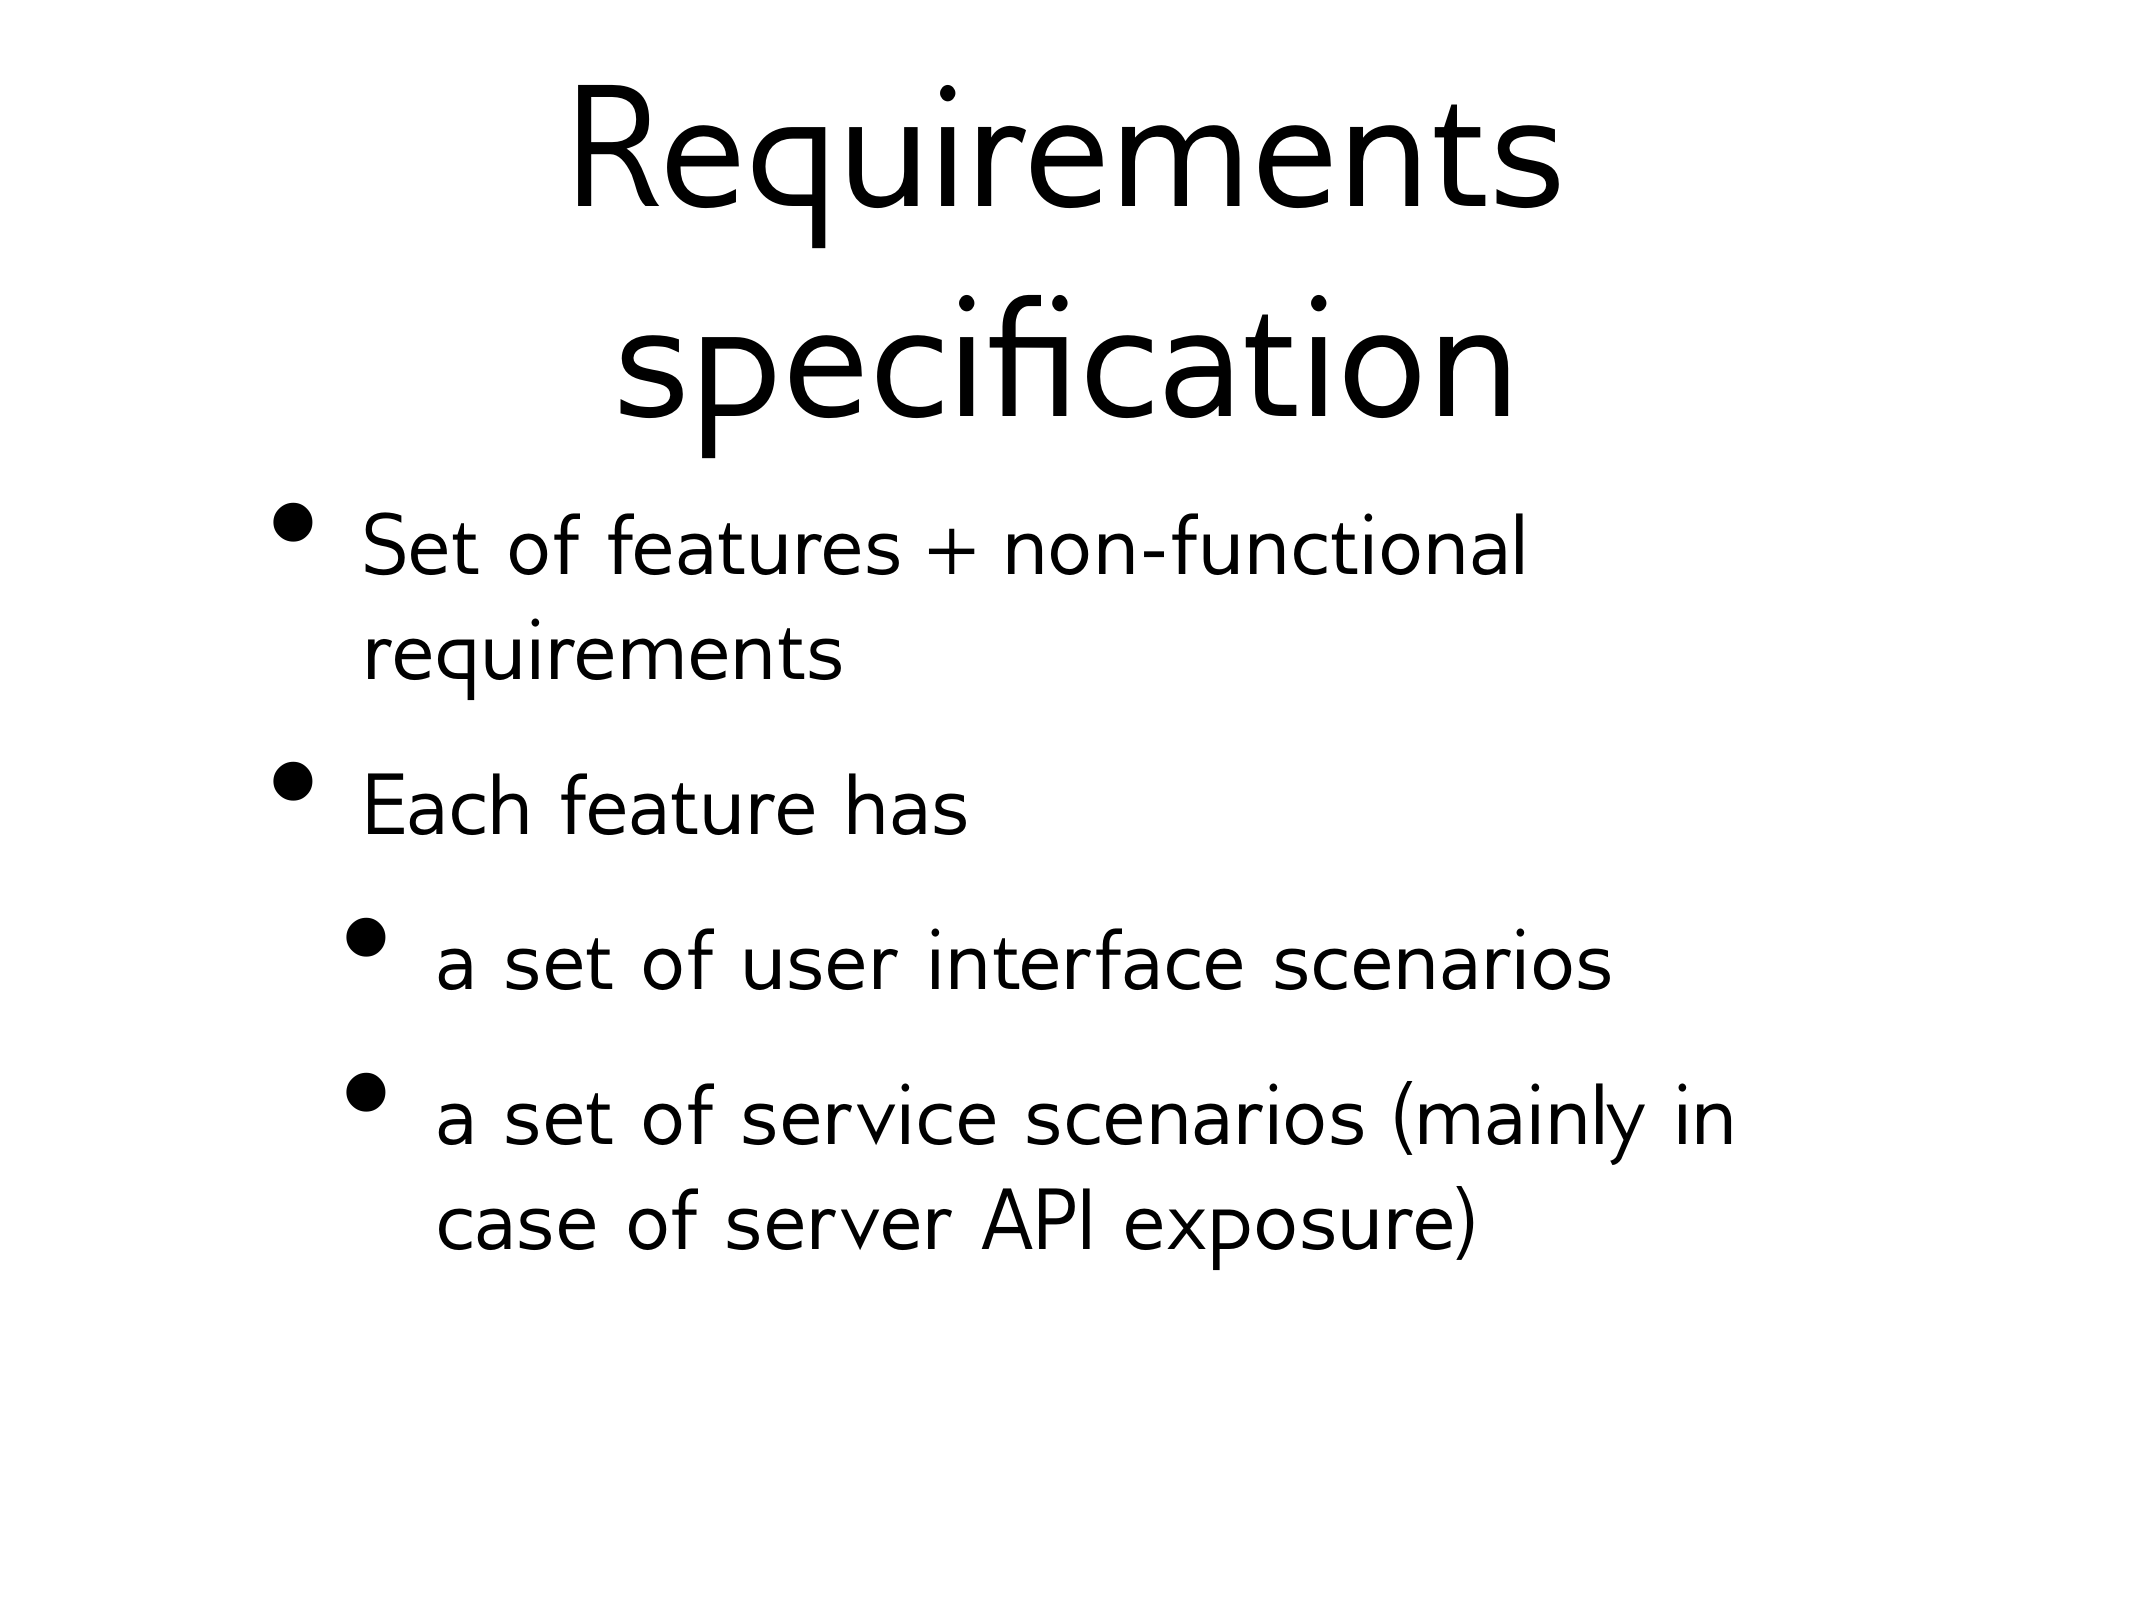

# Requirements specification
Set of features + non-functional requirements
Each feature has
a set of user interface scenarios
a set of service scenarios (mainly in case of server API exposure)